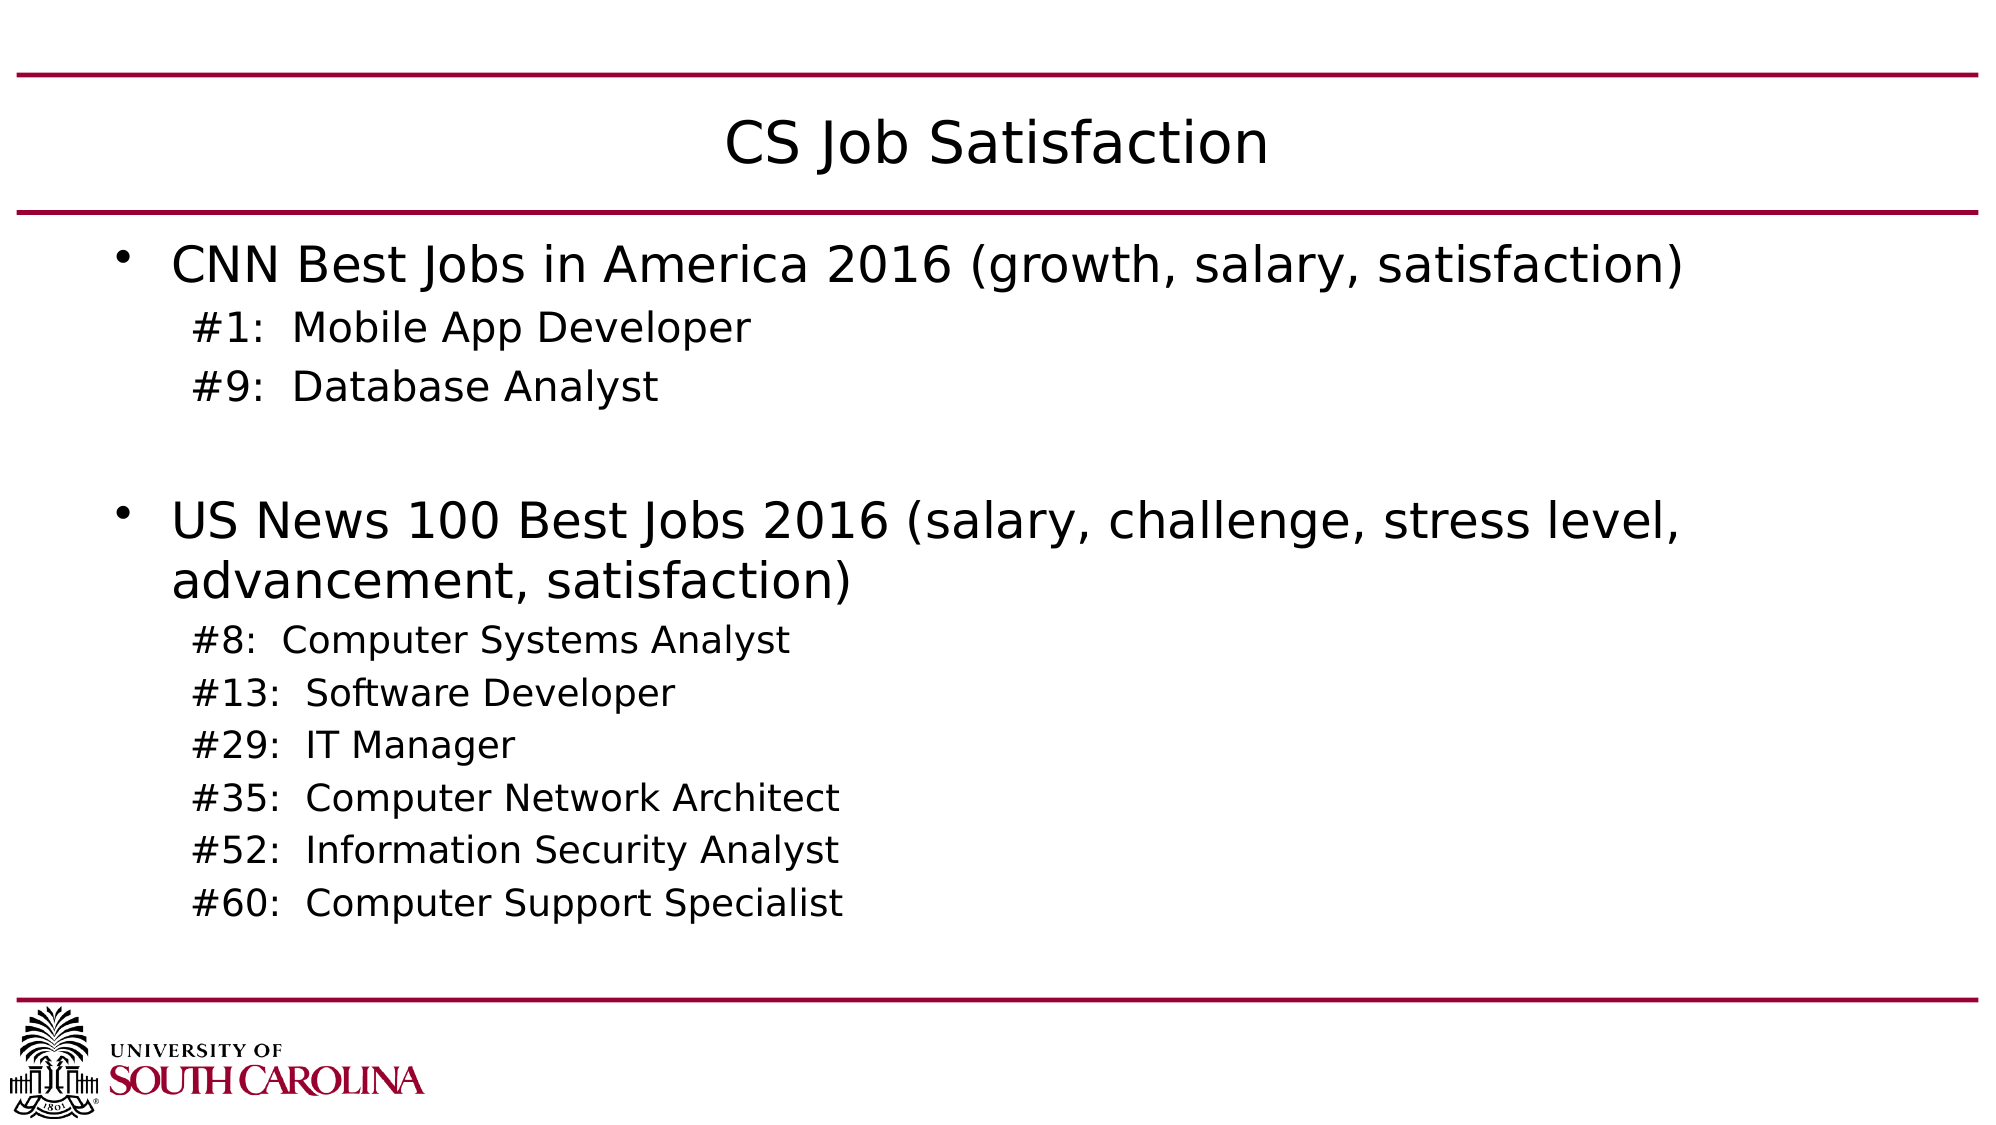

# CS Job Satisfaction
CNN Best Jobs in America 2016 (growth, salary, satisfaction)
#1:  Mobile App Developer
#9:  Database Analyst

US News 100 Best Jobs 2016 (salary, challenge, stress level, advancement, satisfaction)
#8:  Computer Systems Analyst
#13:  Software Developer
#29:  IT Manager
#35:  Computer Network Architect
#52:  Information Security Analyst
#60:  Computer Support Specialist